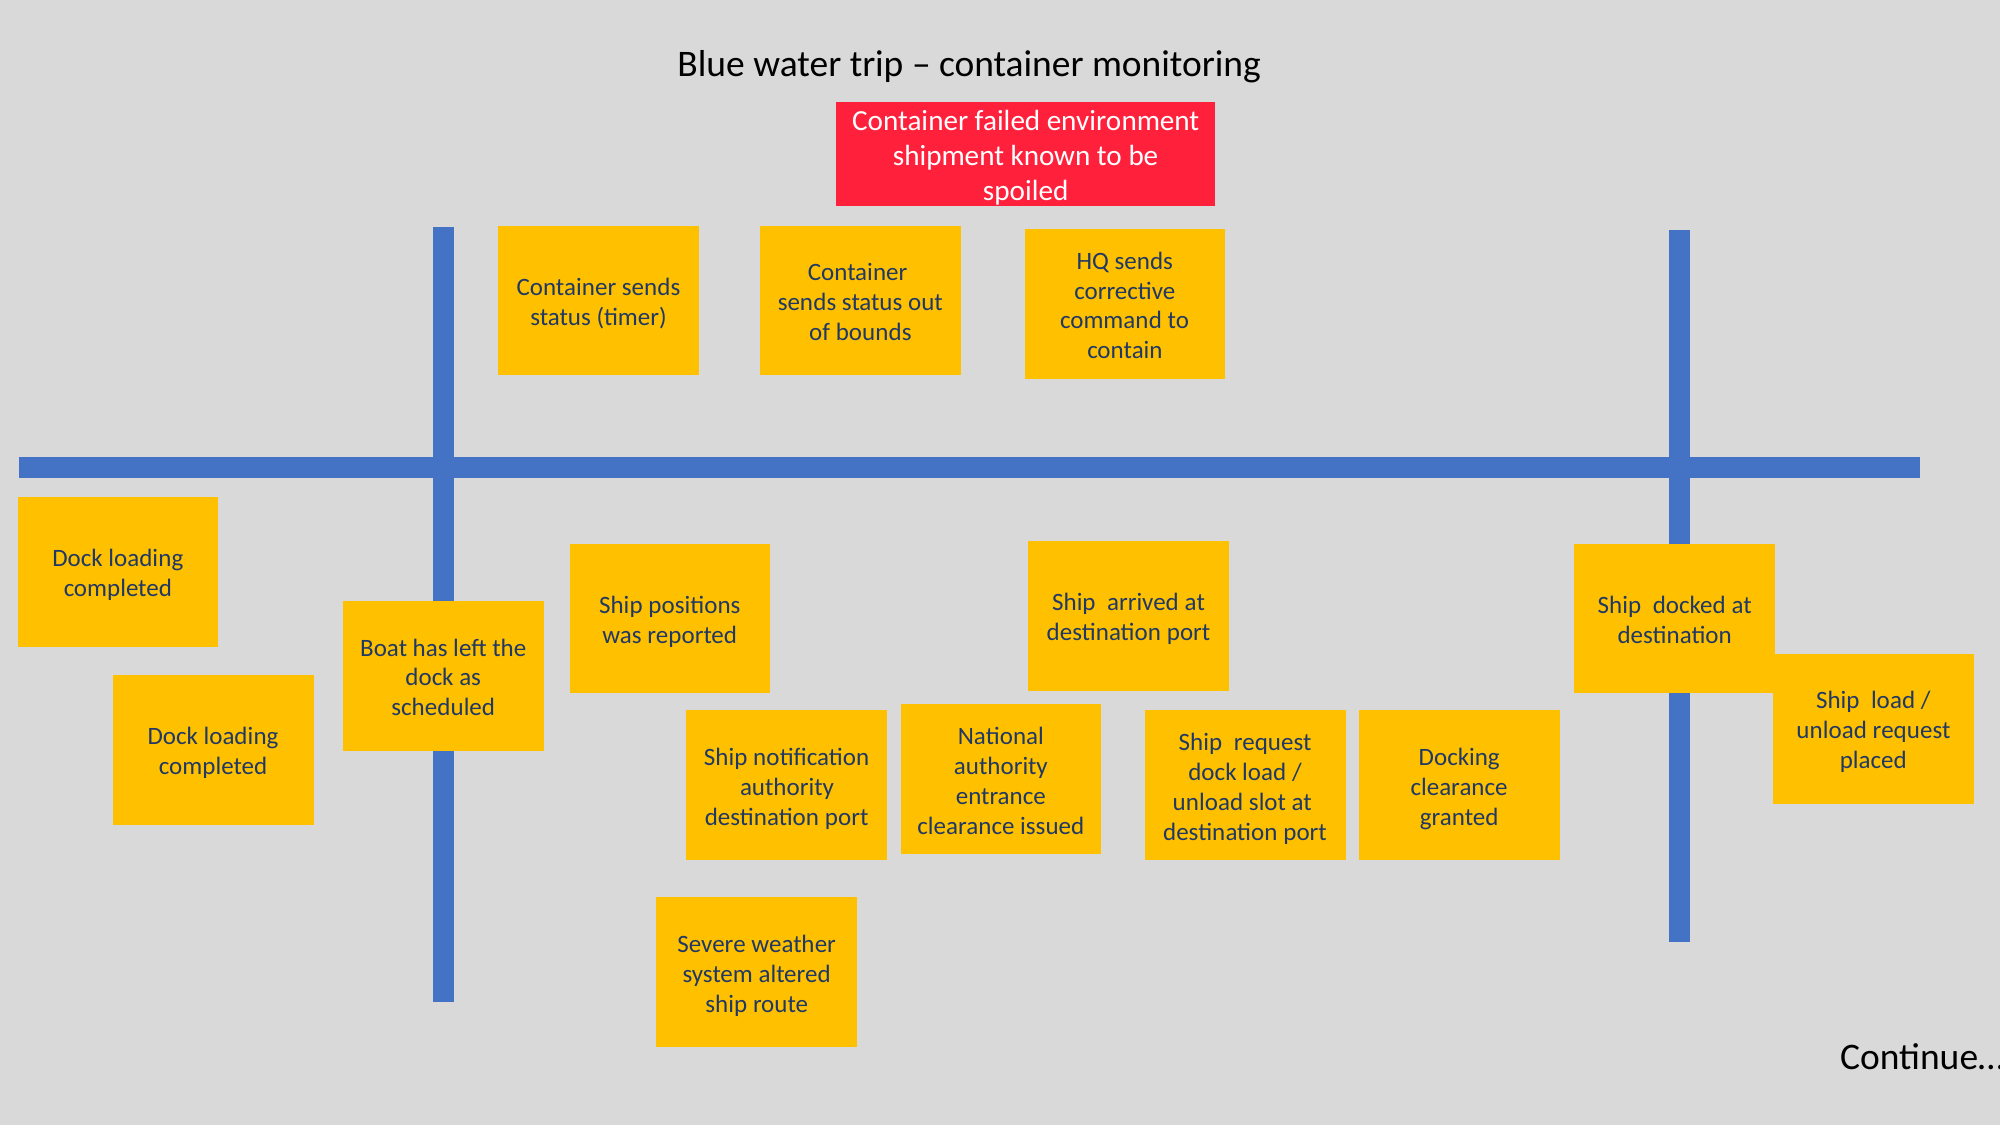

Blue water trip – container monitoring
Container failed environment shipment known to be spoiled
Container  sends status out of bounds
Container sends status (timer)
HQ sends corrective command to contain
Dock loading completed
Ship  arrived at destination port
Ship positions was reported
Ship  docked at destination
Boat has left the dock as scheduled
Ship  load / unload request placed
Dock loading completed
National authority entrance clearance issued
Ship notification authority destination port
Ship  request dock load / unload slot at  destination port
Docking clearance granted
Severe weather system altered ship route
Continue…